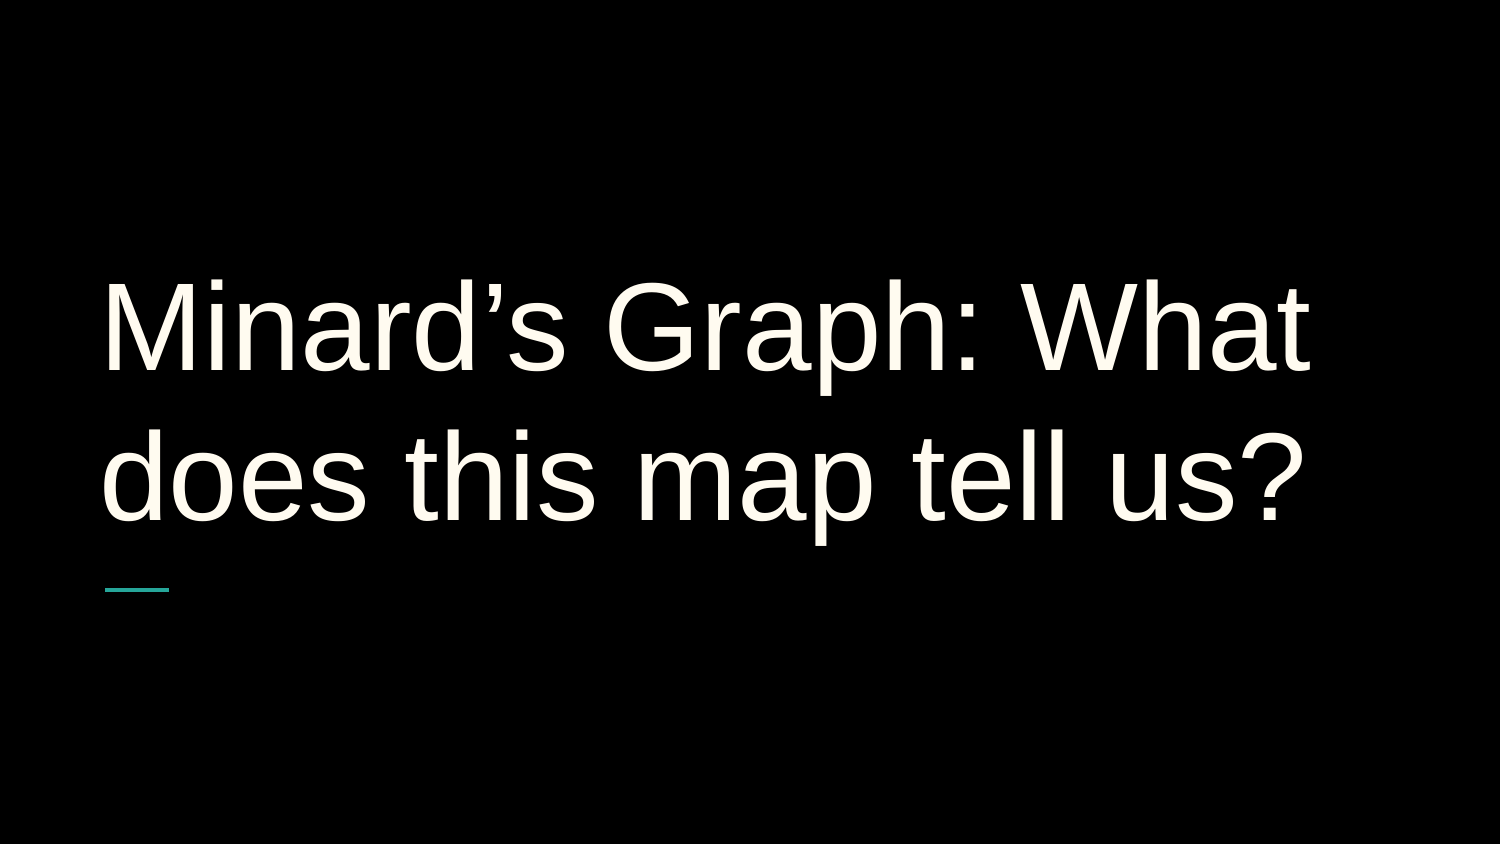

# Minard’s Graph: What does this map tell us?